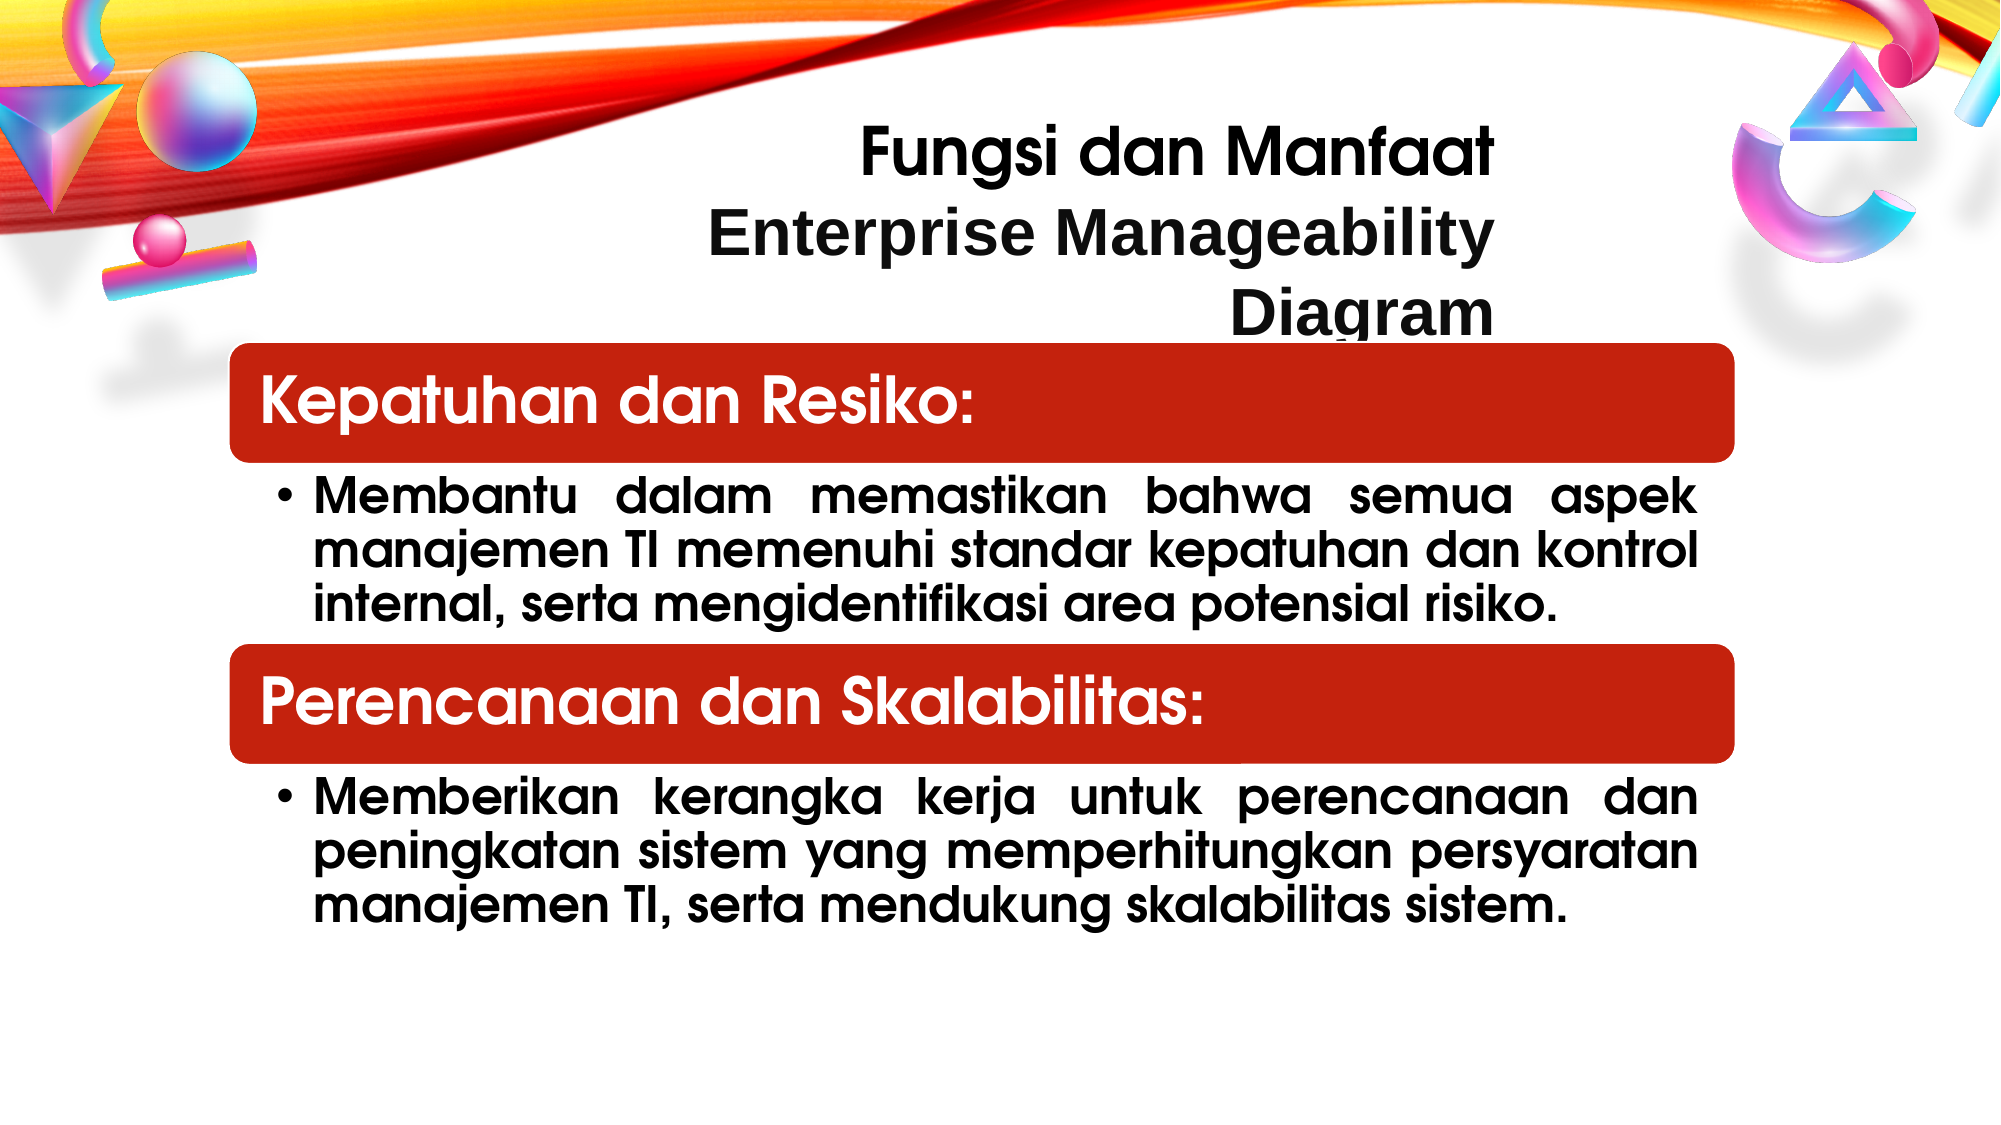

Fungsi dan Manfaat
Enterprise Manageability Diagram
Kepatuhan dan Resiko:
Membantu dalam memastikan bahwa semua aspek manajemen TI memenuhi standar kepatuhan dan kontrol internal, serta mengidentifikasi area potensial risiko.
Perencanaan dan Skalabilitas:
Memberikan kerangka kerja untuk perencanaan dan peningkatan sistem yang memperhitungkan persyaratan manajemen TI, serta mendukung skalabilitas sistem.